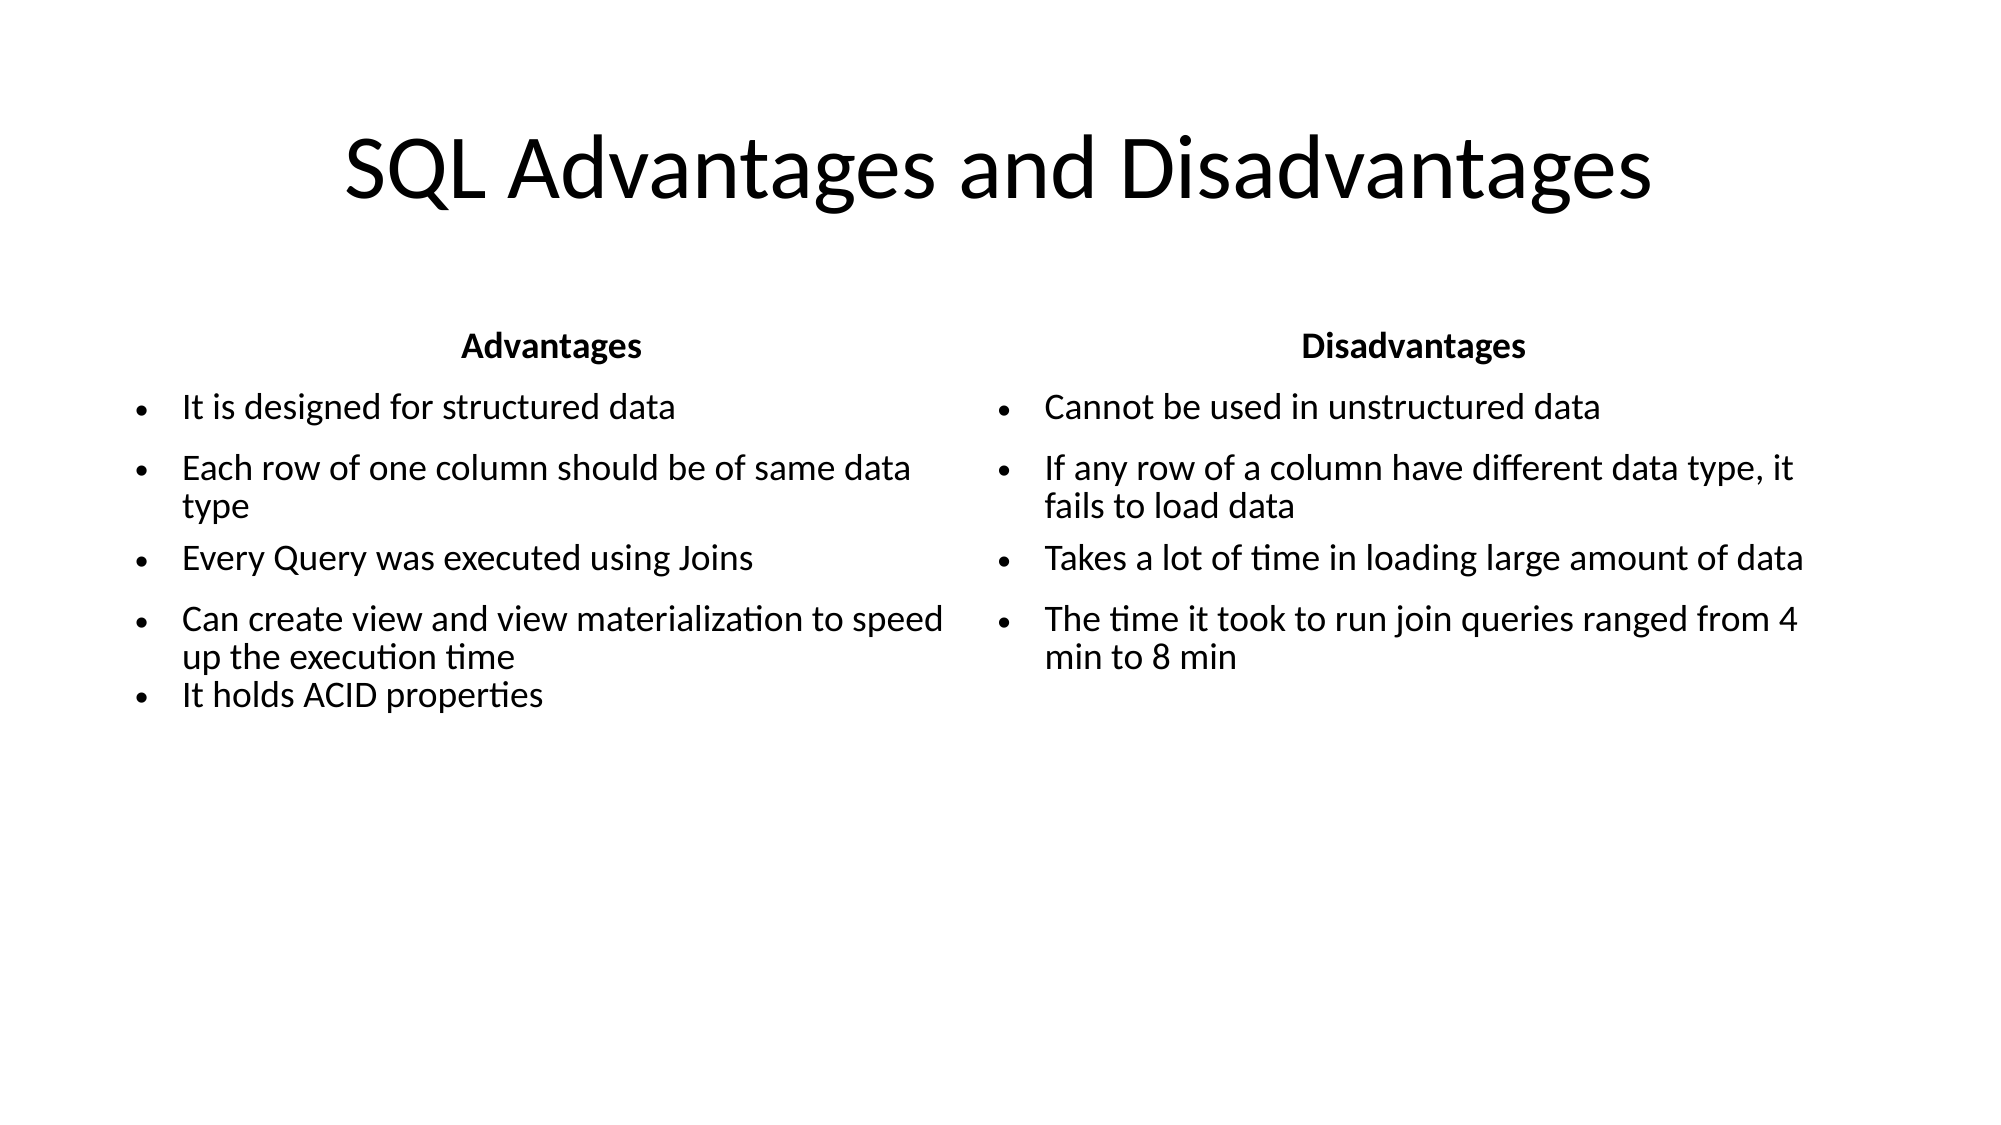

# SQL Advantages and Disadvantages
| Advantages | Disadvantages |
| --- | --- |
| It is designed for structured data | Cannot be used in unstructured data |
| Each row of one column should be of same data type | If any row of a column have different data type, it fails to load data |
| Every Query was executed using Joins | Takes a lot of time in loading large amount of data |
| Can create view and view materialization to speed up the execution time It holds ACID properties | The time it took to run join queries ranged from 4 min to 8 min |
|  |  |